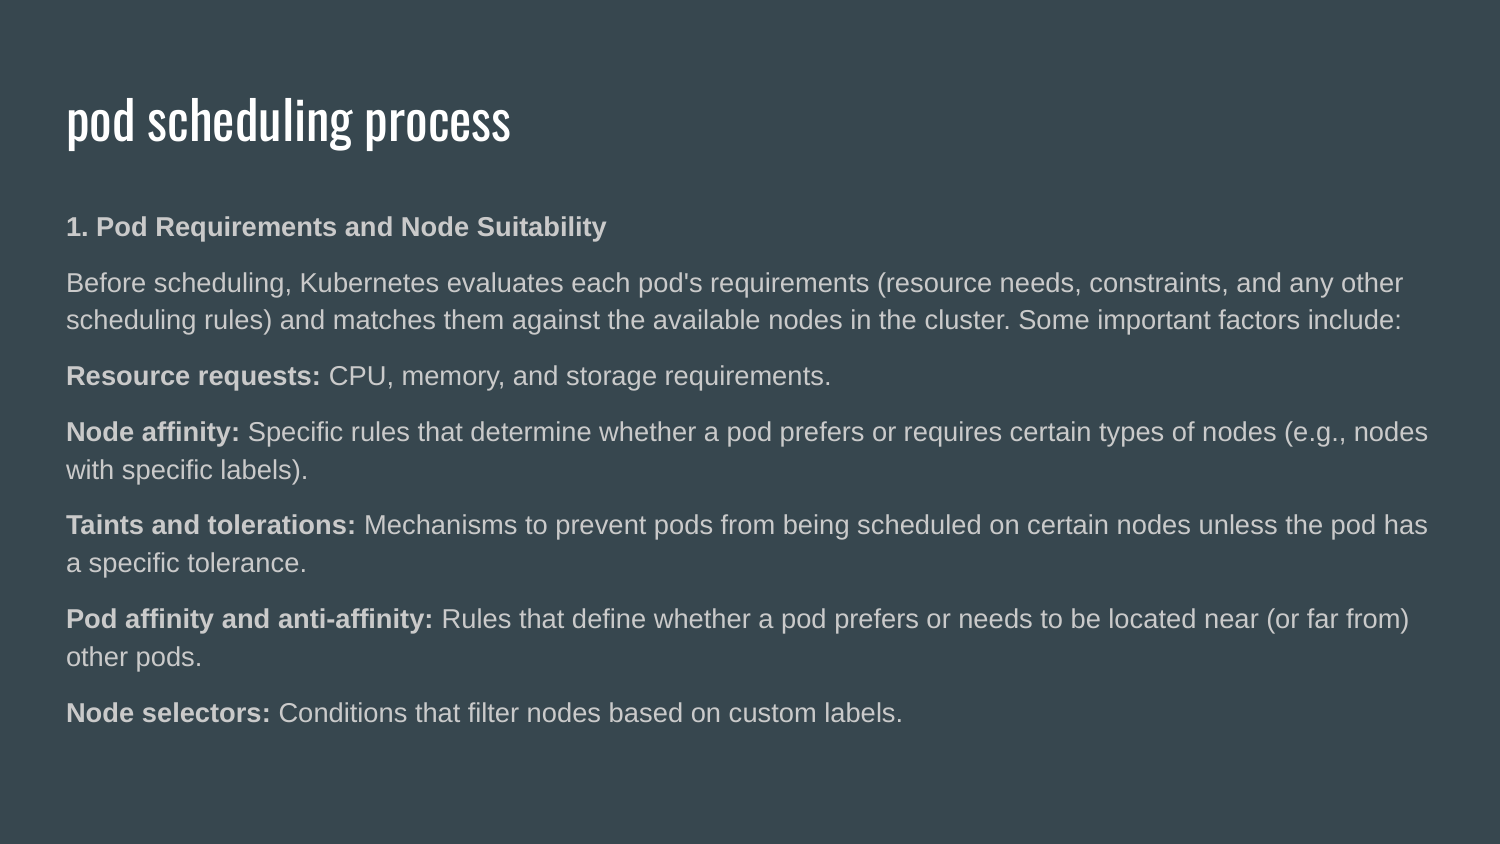

# pod scheduling process
1. Pod Requirements and Node Suitability
Before scheduling, Kubernetes evaluates each pod's requirements (resource needs, constraints, and any other scheduling rules) and matches them against the available nodes in the cluster. Some important factors include:
Resource requests: CPU, memory, and storage requirements.
Node affinity: Specific rules that determine whether a pod prefers or requires certain types of nodes (e.g., nodes with specific labels).
Taints and tolerations: Mechanisms to prevent pods from being scheduled on certain nodes unless the pod has a specific tolerance.
Pod affinity and anti-affinity: Rules that define whether a pod prefers or needs to be located near (or far from) other pods.
Node selectors: Conditions that filter nodes based on custom labels.